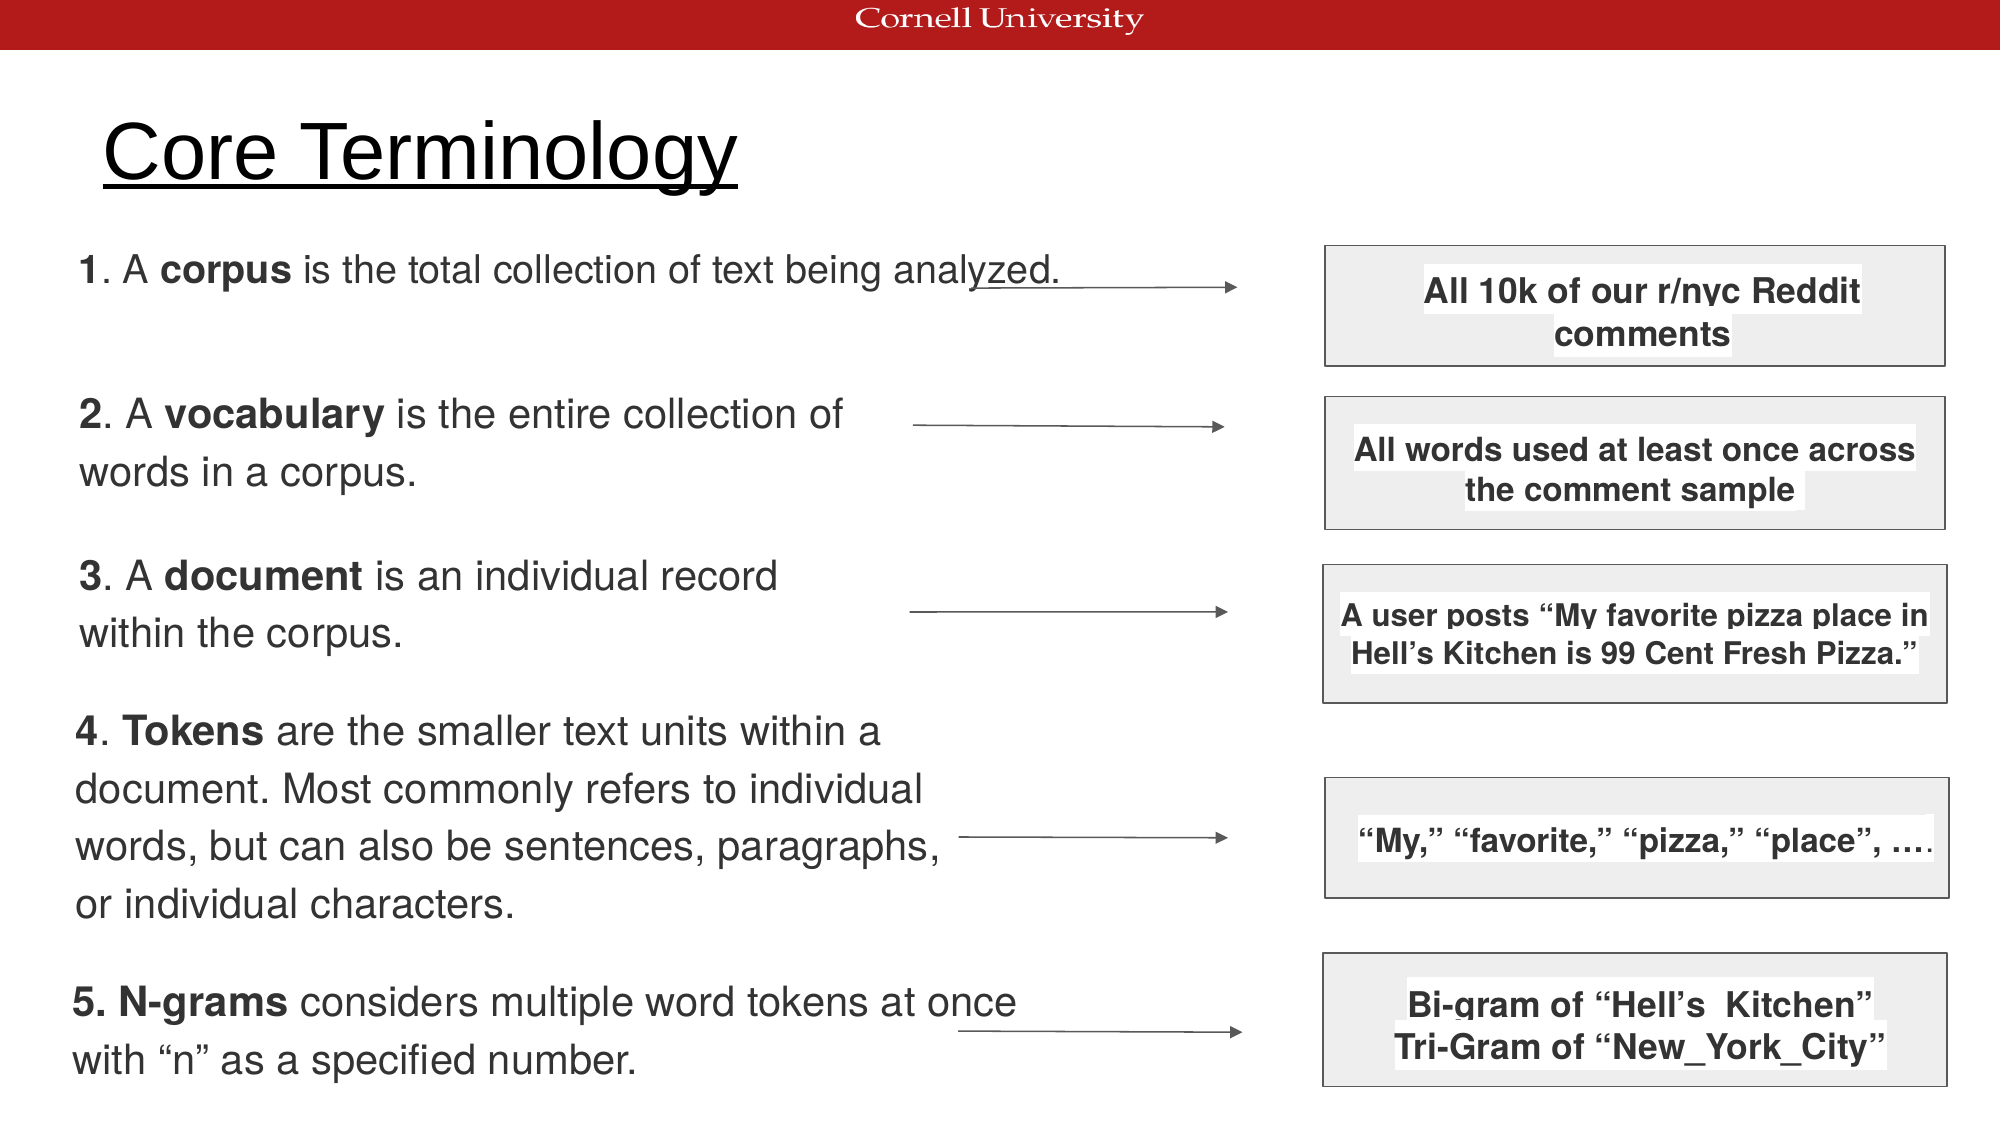

# Core Terminology
1. A corpus is the total collection of text being analyzed.

All 10k of our r/nyc Reddit comments
2. A vocabulary is the entire collection of words in a corpus.

All words used at least once across the comment sample

3. A document is an individual record within the corpus.

A user posts “My favorite pizza place in Hell’s Kitchen is 99 Cent Fresh Pizza.”
4. Tokens are the smaller text units within a document. Most commonly refers to individual words, but can also be sentences, paragraphs, or individual characters.

“My,” “favorite,” “pizza,” “place”, ….
5. N-grams considers multiple word tokens at once with “n” as a specified number.

Bi-gram of “Hell’s_Kitchen” Tri-Gram of “New_York_City”